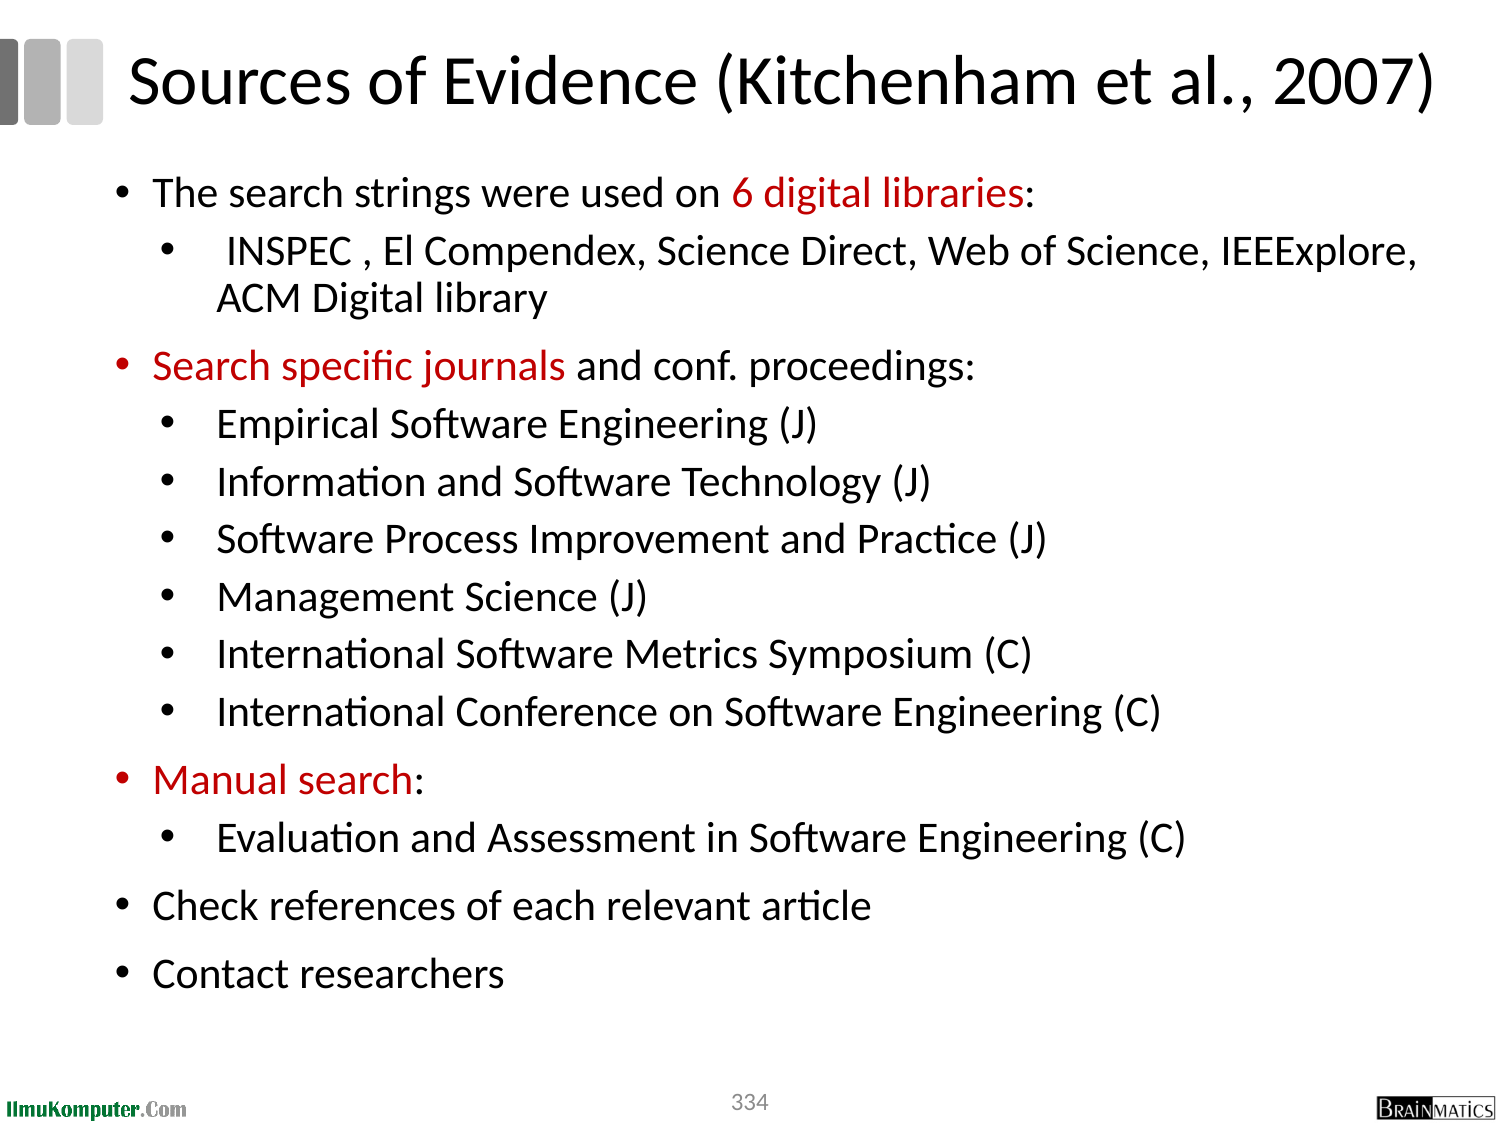

# Sources of Evidence (Kitchenham et al., 2007)
The search strings were used on 6 digital libraries:
 INSPEC , El Compendex, Science Direct, Web of Science, IEEExplore, ACM Digital library
Search specific journals and conf. proceedings:
Empirical Software Engineering (J)
Information and Software Technology (J)
Software Process Improvement and Practice (J)
Management Science (J)
International Software Metrics Symposium (C)
International Conference on Software Engineering (C)
Manual search:
Evaluation and Assessment in Software Engineering (C)
Check references of each relevant article
Contact researchers
334